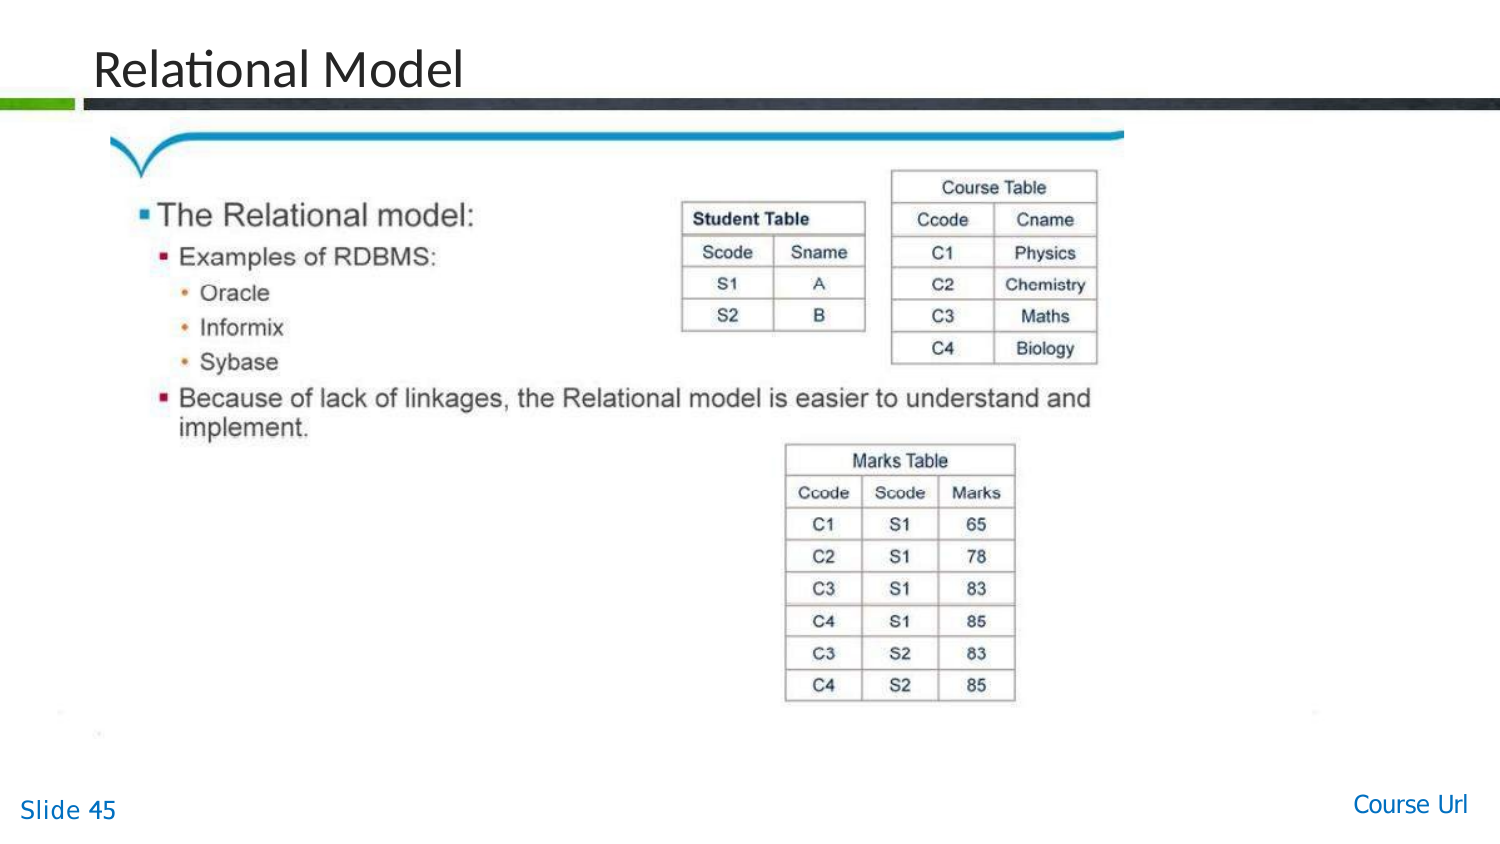

# Relational Model

Course Url
Slide 45